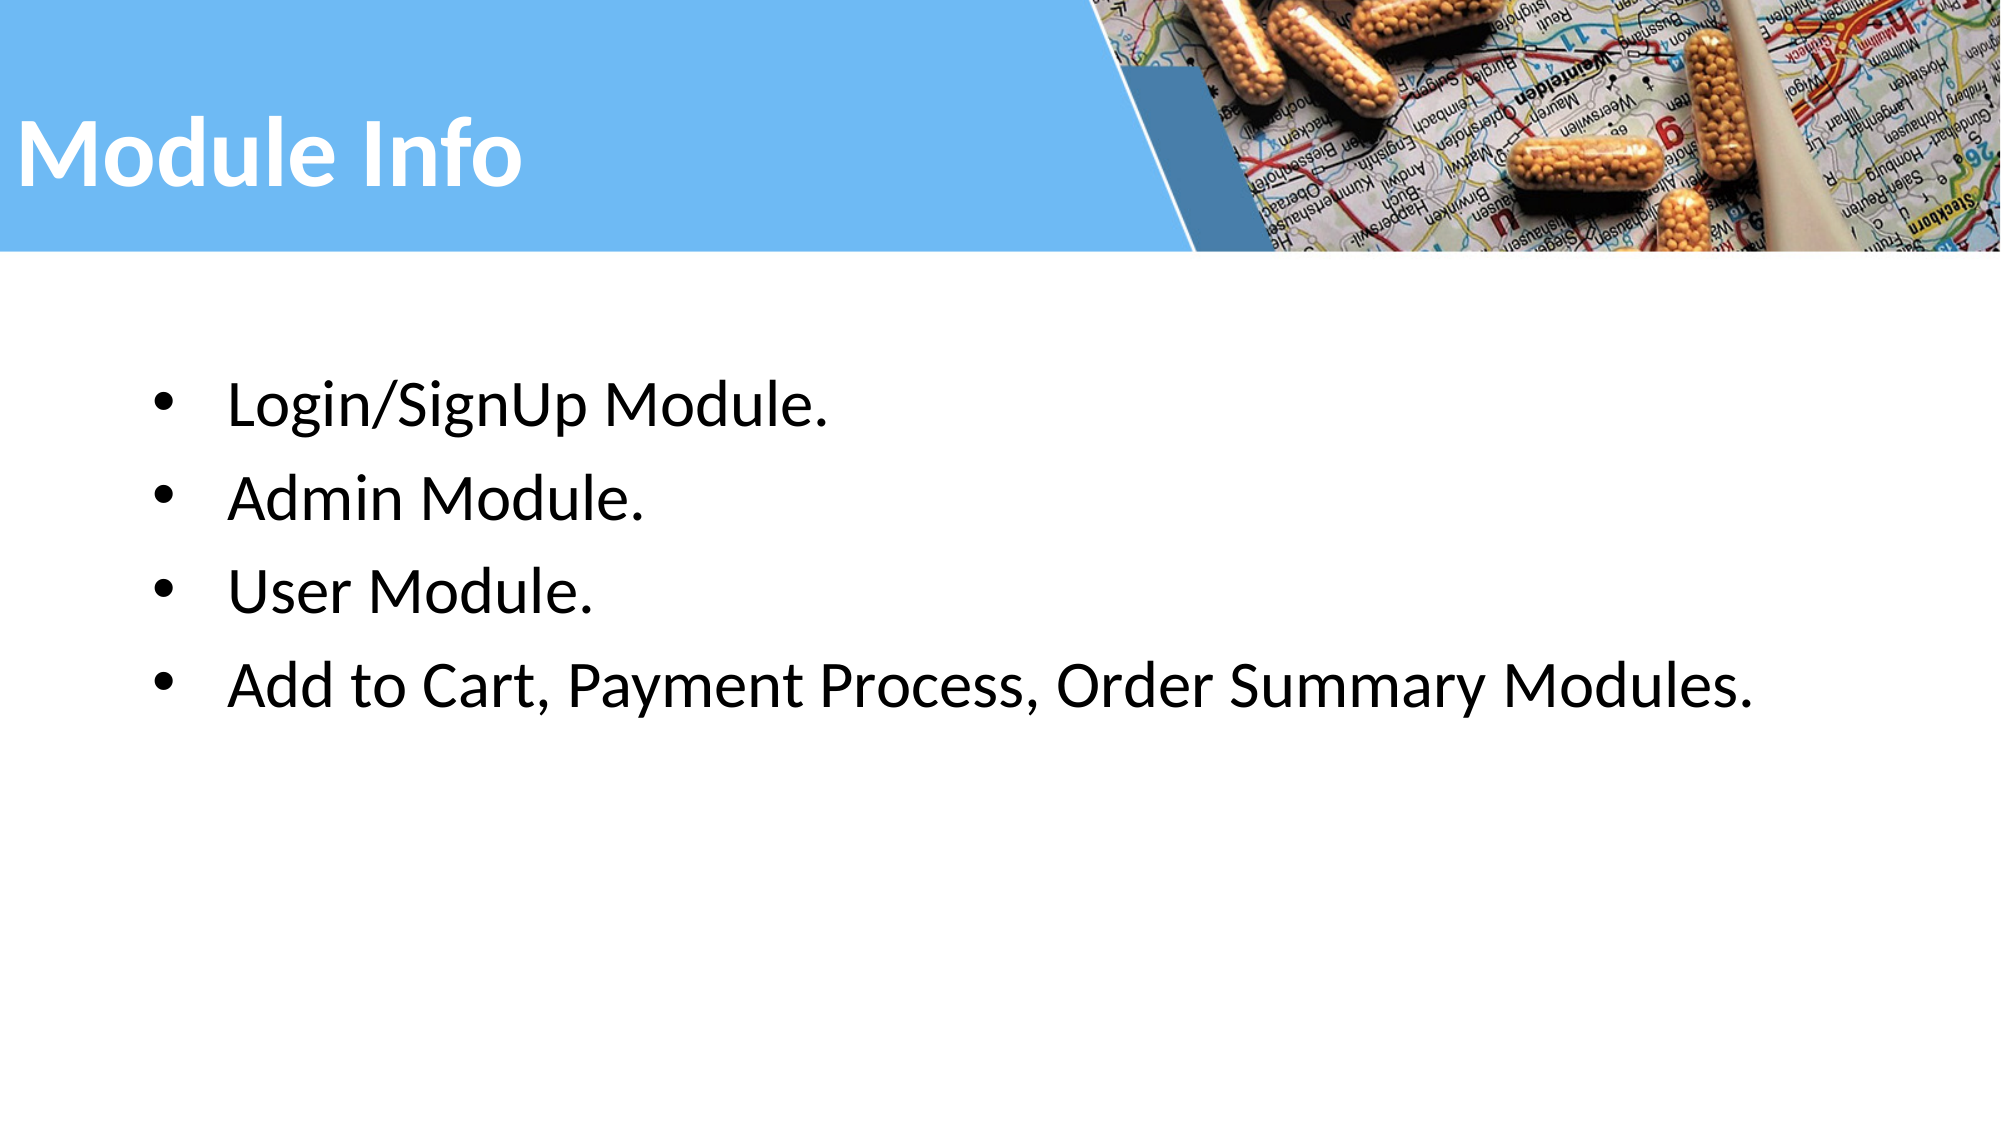

# Module Info
Login/SignUp Module.
Admin Module.
User Module.
Add to Cart, Payment Process, Order Summary Modules.